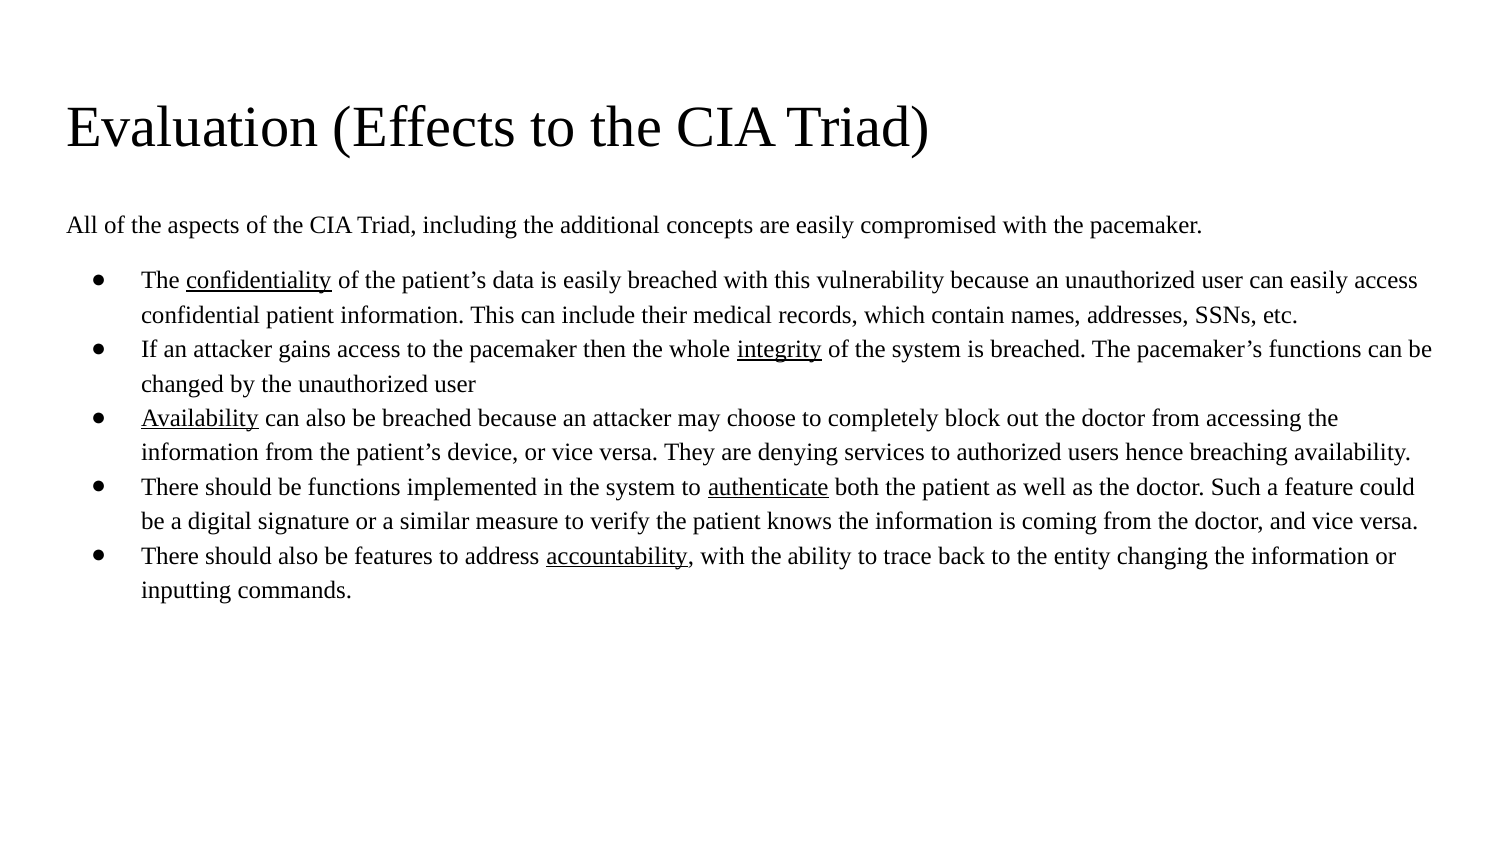

# Evaluation (Effects to the CIA Triad)
All of the aspects of the CIA Triad, including the additional concepts are easily compromised with the pacemaker.
The confidentiality of the patient’s data is easily breached with this vulnerability because an unauthorized user can easily access confidential patient information. This can include their medical records, which contain names, addresses, SSNs, etc.
If an attacker gains access to the pacemaker then the whole integrity of the system is breached. The pacemaker’s functions can be changed by the unauthorized user
Availability can also be breached because an attacker may choose to completely block out the doctor from accessing the information from the patient’s device, or vice versa. They are denying services to authorized users hence breaching availability.
There should be functions implemented in the system to authenticate both the patient as well as the doctor. Such a feature could be a digital signature or a similar measure to verify the patient knows the information is coming from the doctor, and vice versa.
There should also be features to address accountability, with the ability to trace back to the entity changing the information or inputting commands.